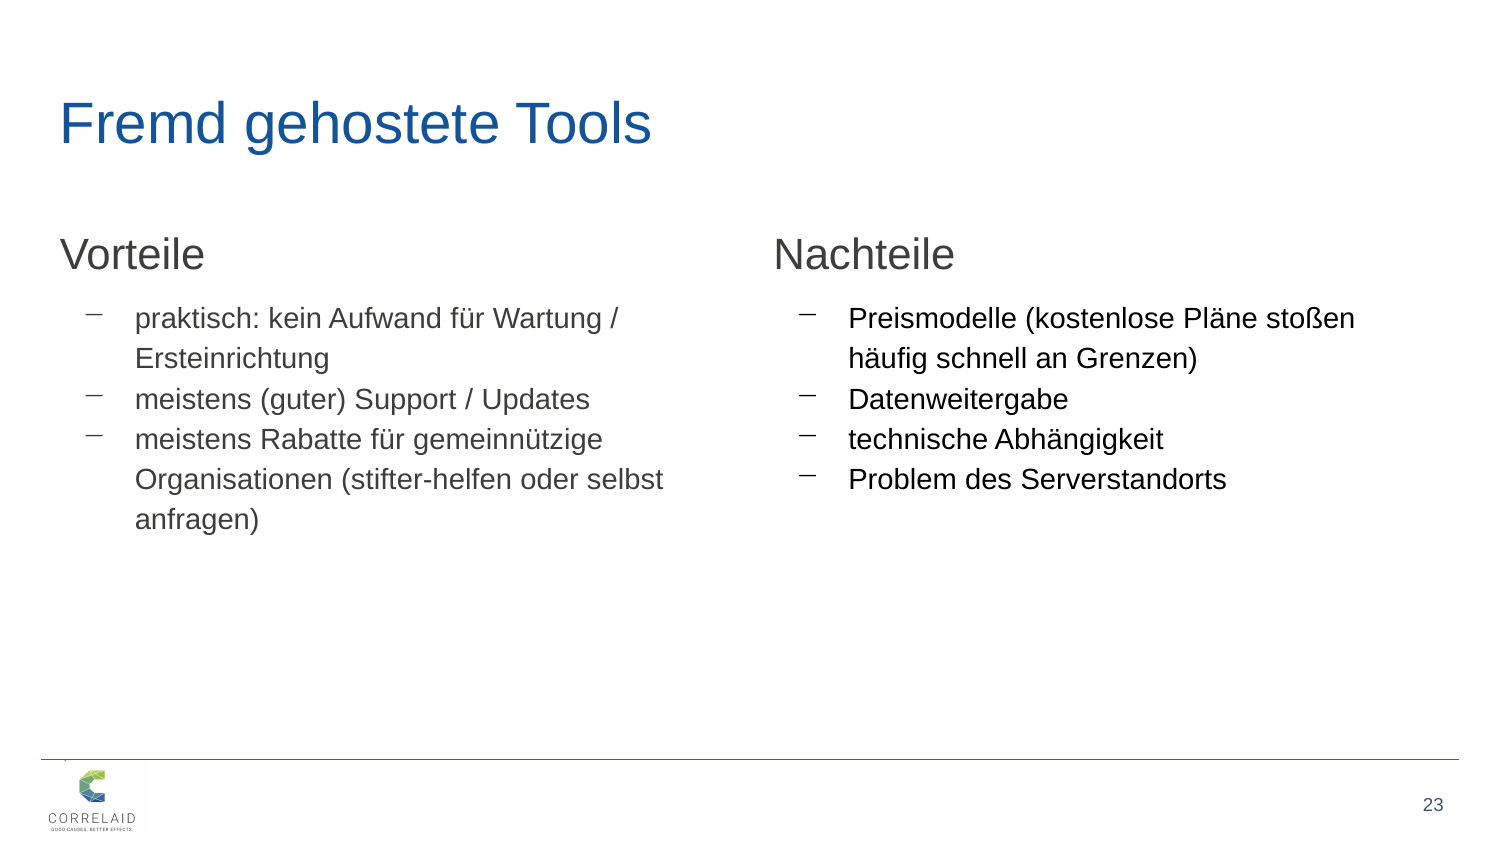

# Fremd gehostete Tools
Vorteile
praktisch: kein Aufwand für Wartung / Ersteinrichtung
meistens (guter) Support / Updates
meistens Rabatte für gemeinnützige Organisationen (stifter-helfen oder selbst anfragen)
Nachteile
Preismodelle (kostenlose Pläne stoßen häufig schnell an Grenzen)
Datenweitergabe
technische Abhängigkeit
Problem des Serverstandorts